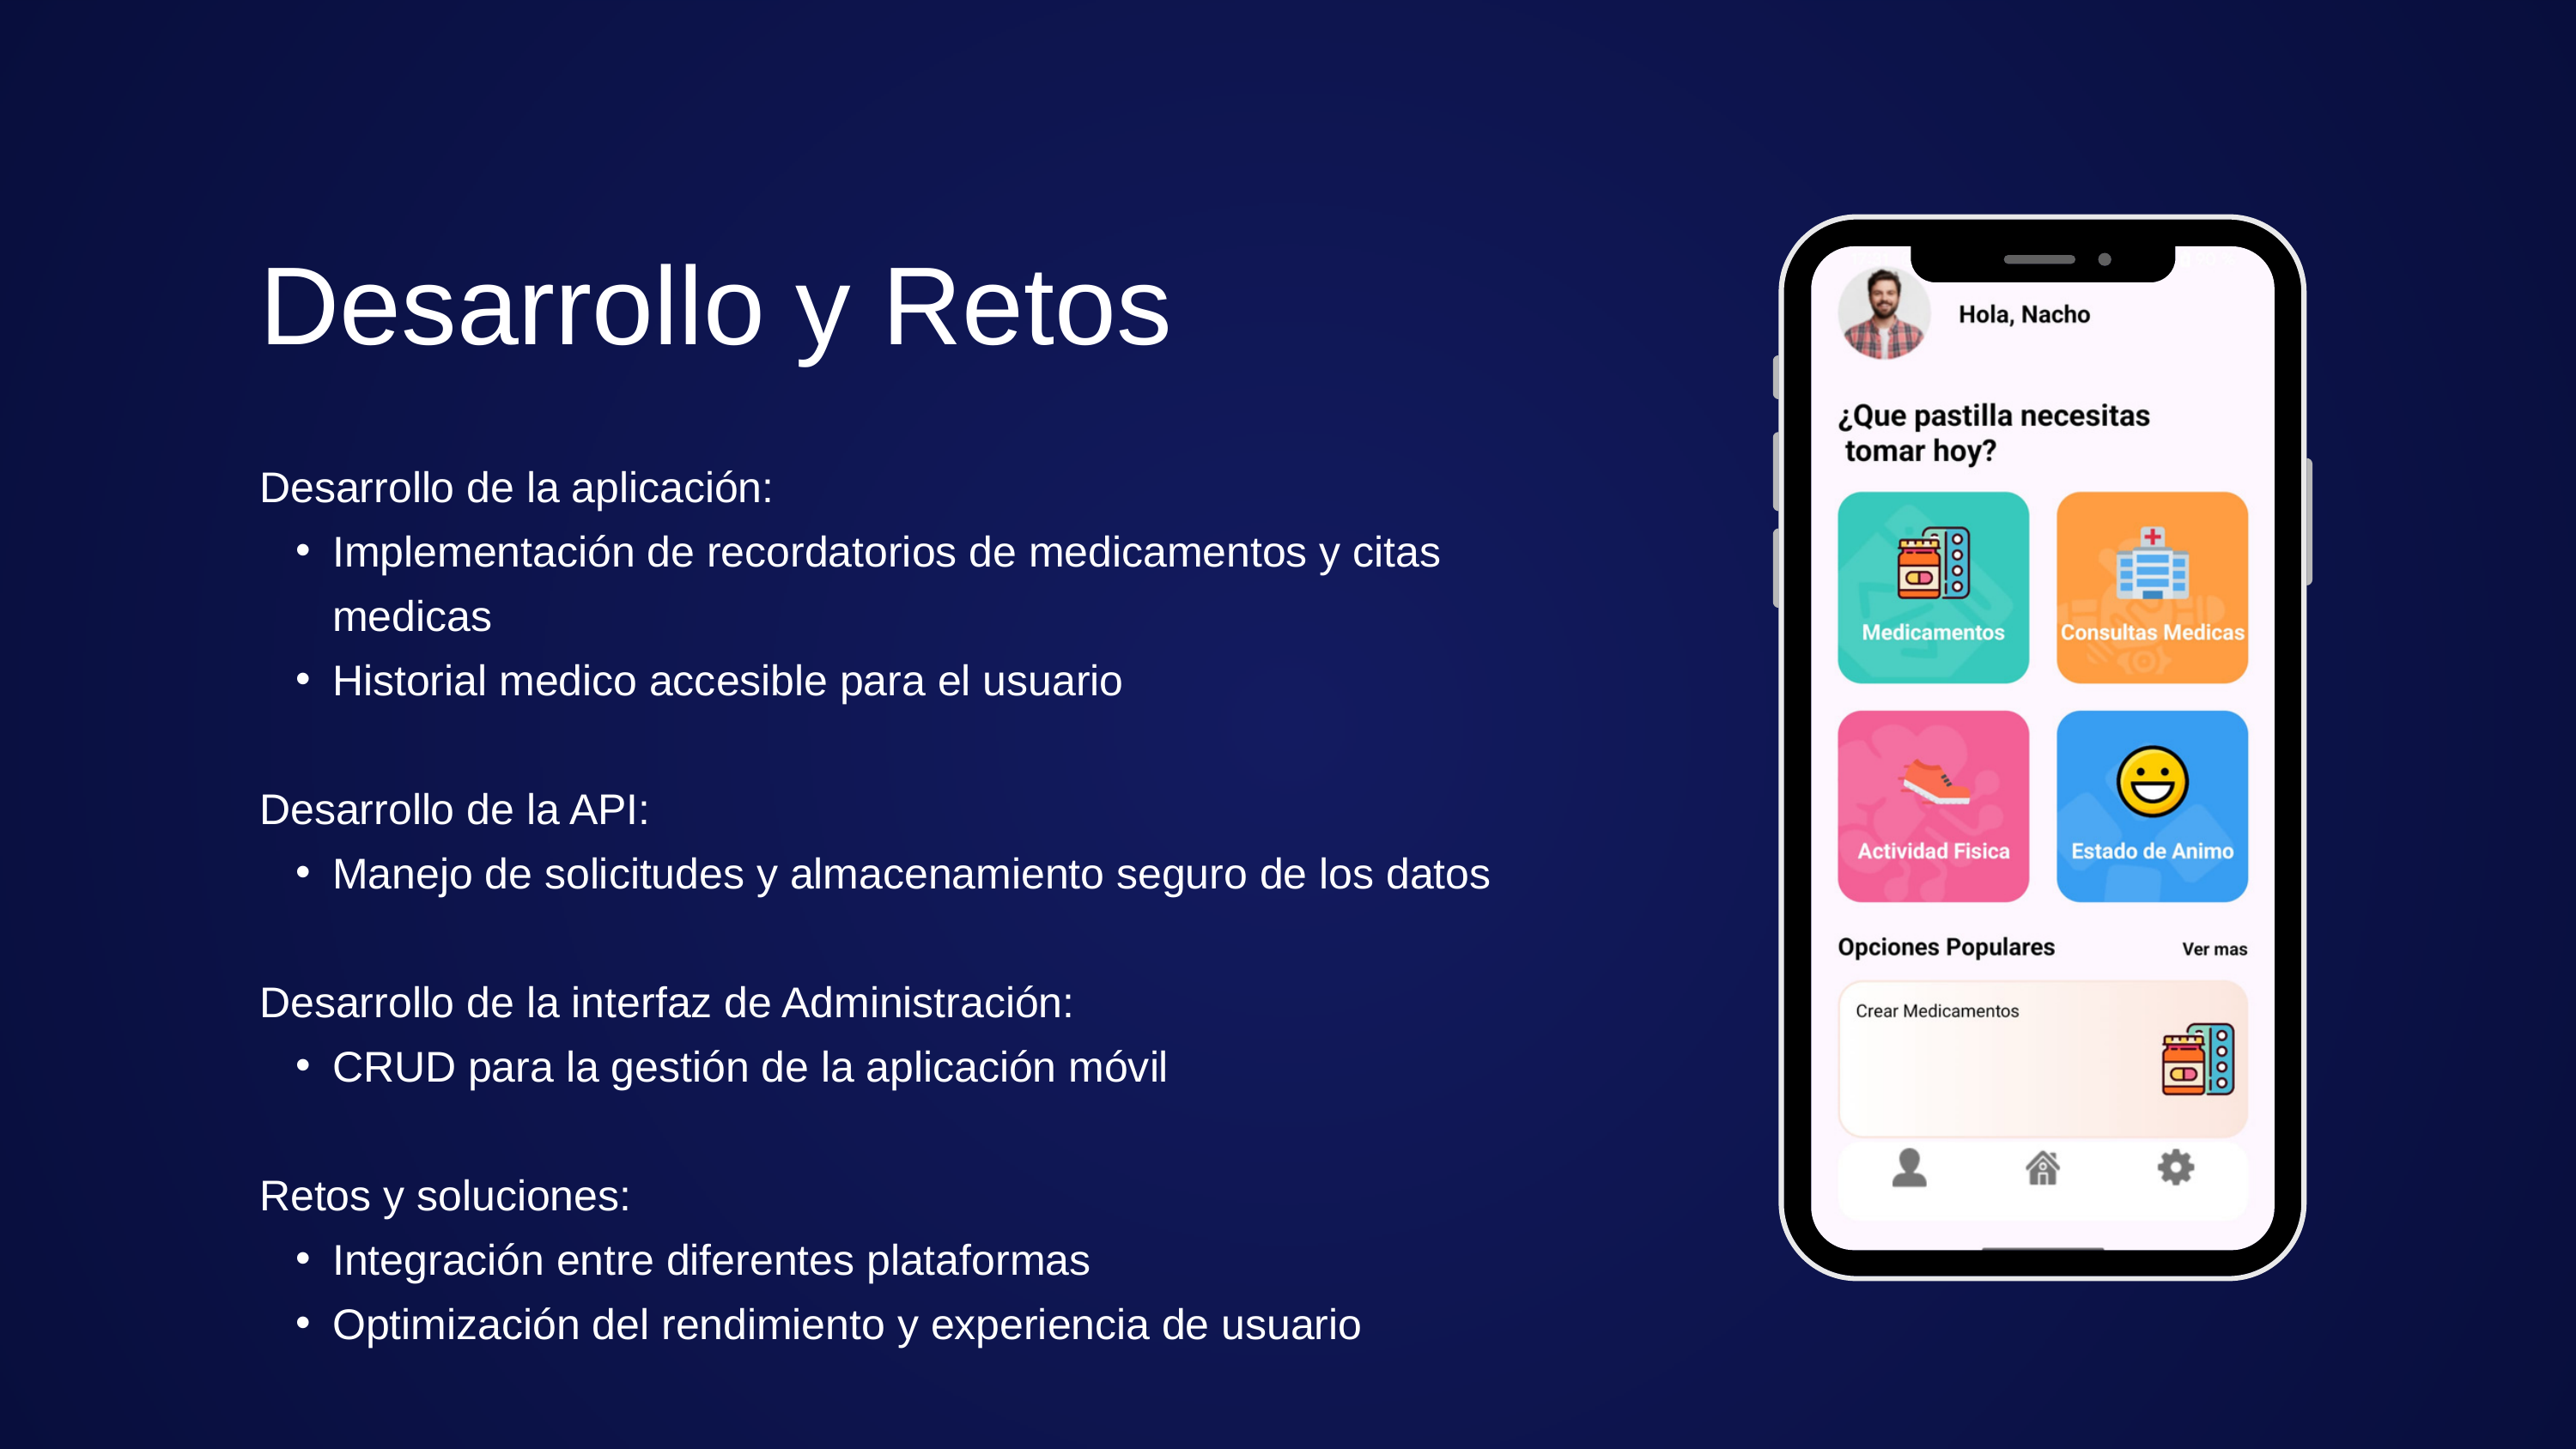

Desarrollo y Retos
Desarrollo de la aplicación:
Implementación de recordatorios de medicamentos y citas medicas
Historial medico accesible para el usuario

Desarrollo de la API:
Manejo de solicitudes y almacenamiento seguro de los datos

Desarrollo de la interfaz de Administración:
CRUD para la gestión de la aplicación móvil

Retos y soluciones:
Integración entre diferentes plataformas
Optimización del rendimiento y experiencia de usuario